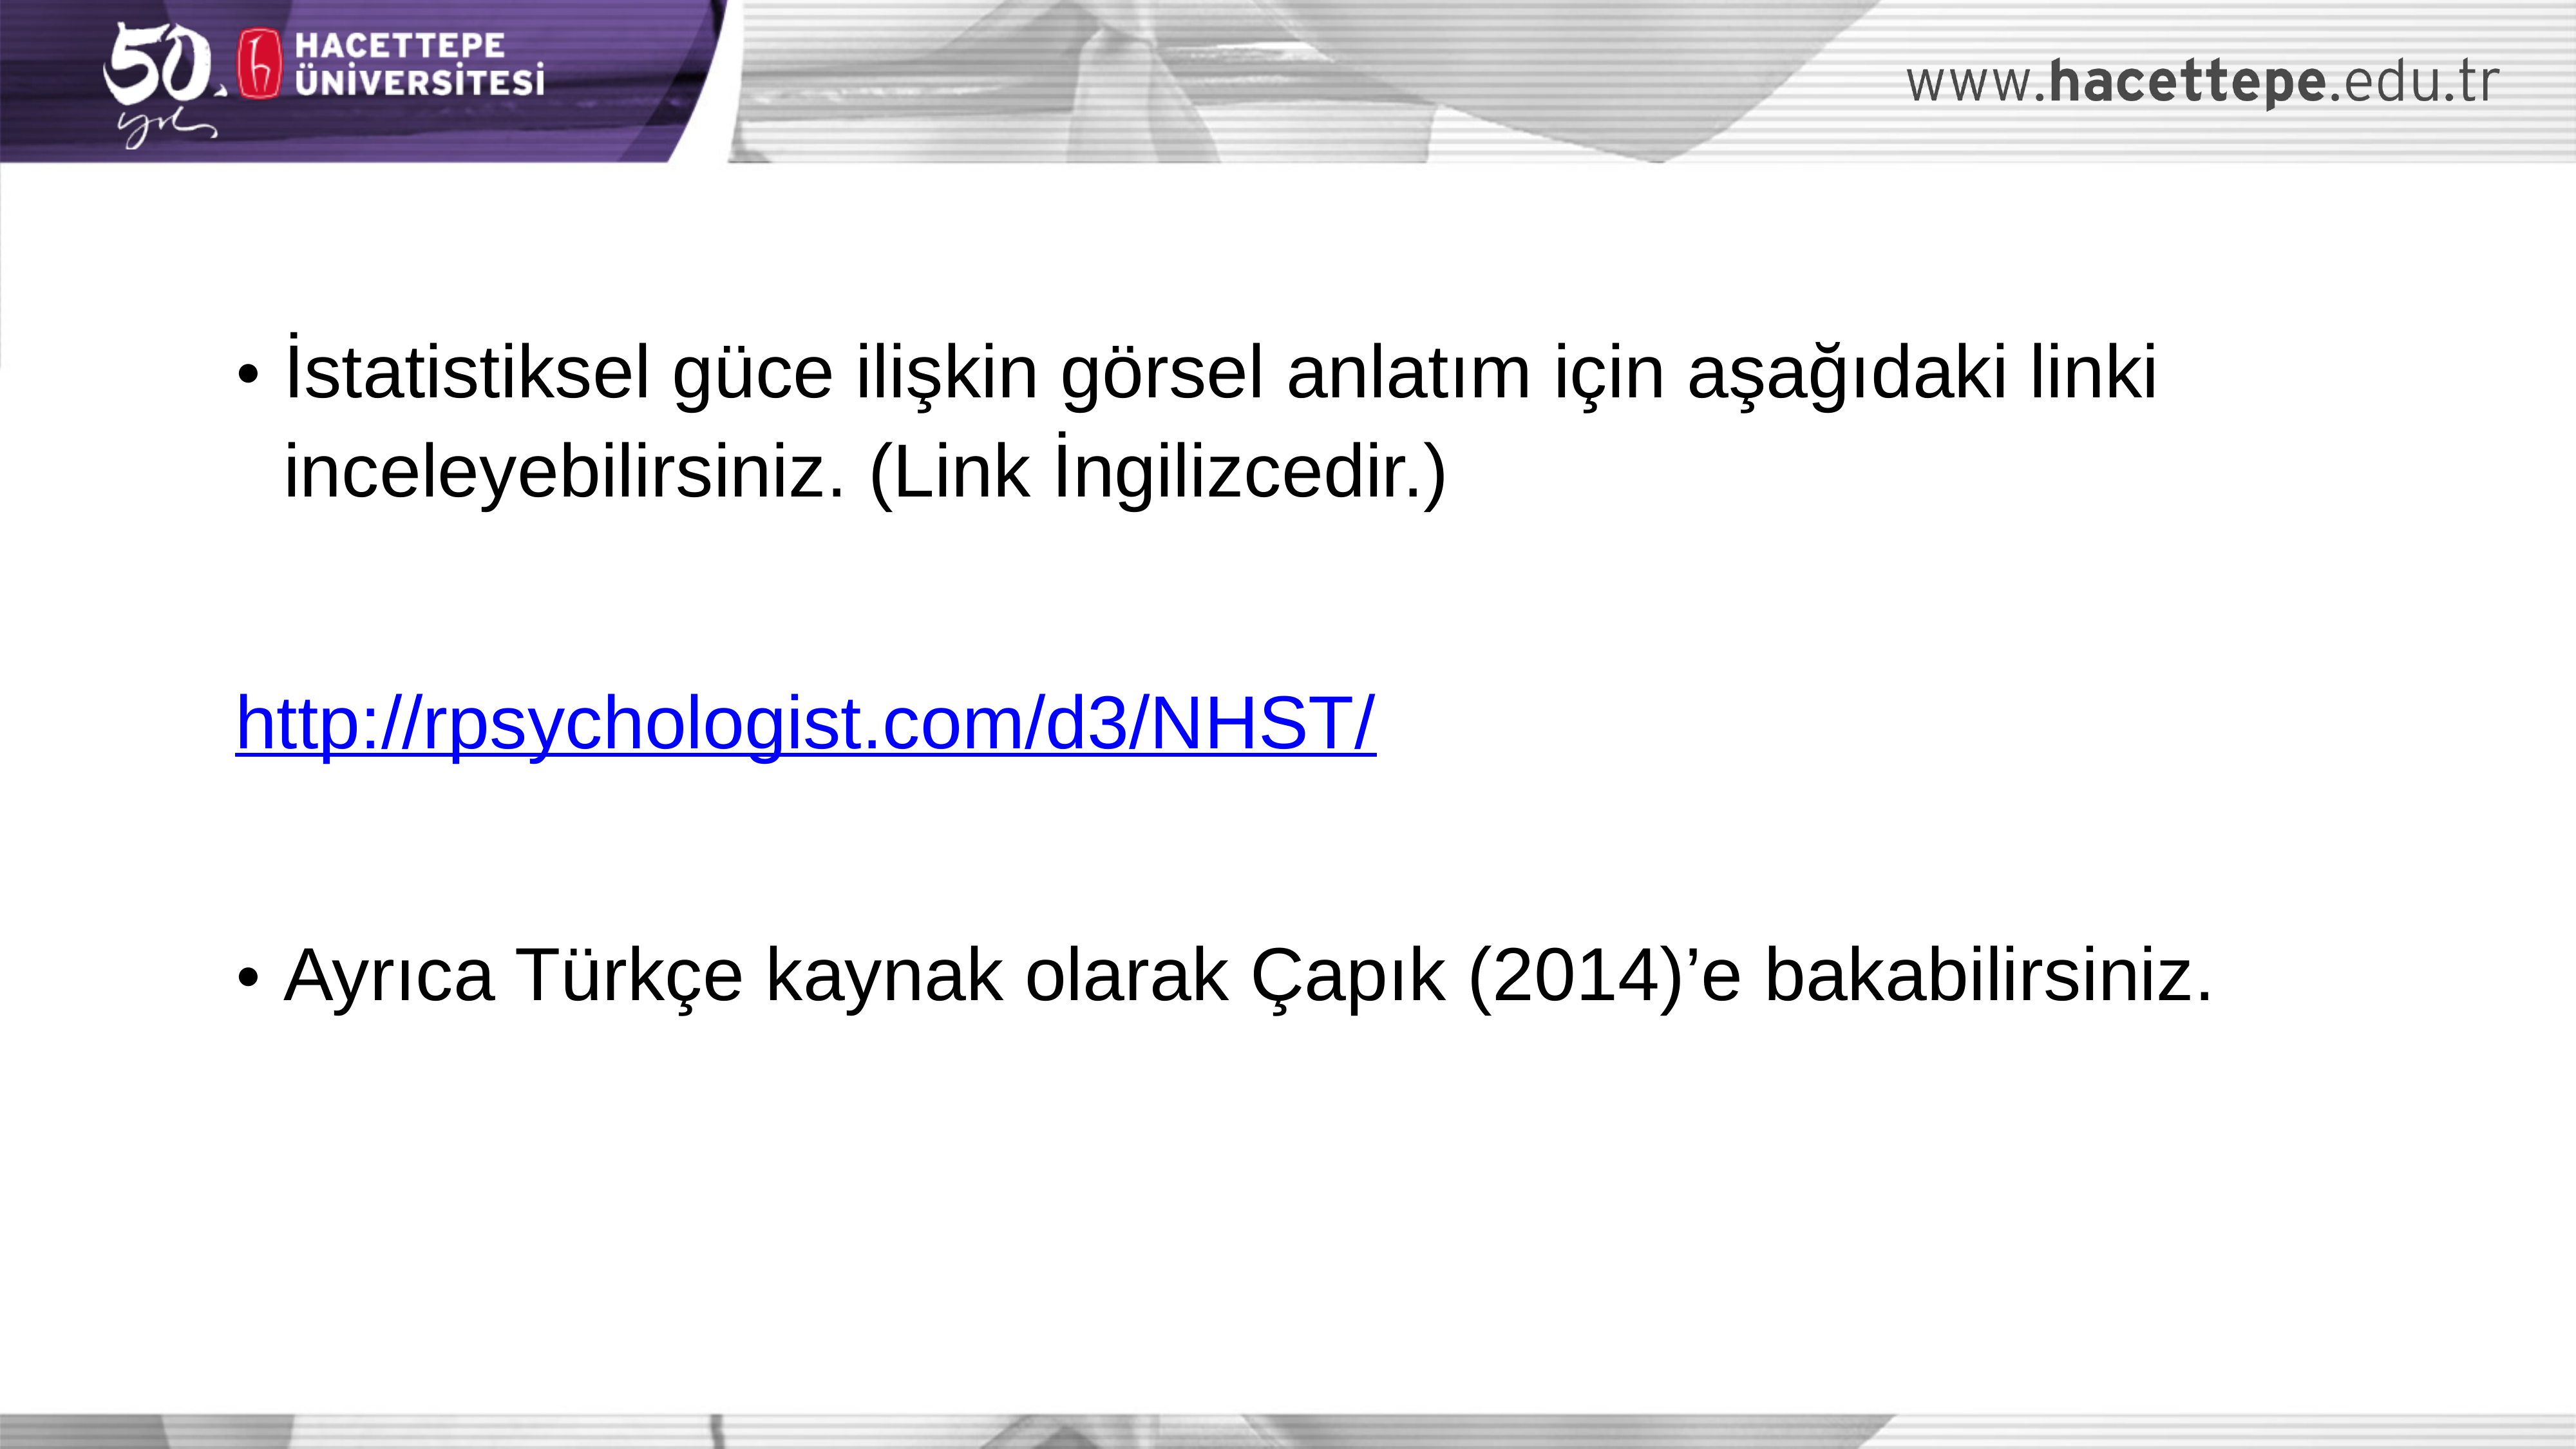

İstatistiksel güce ilişkin görsel anlatım için aşağıdaki linki inceleyebilirsiniz. (Link İngilizcedir.)

http://rpsychologist.com/d3/NHST/

Ayrıca Türkçe kaynak olarak Çapık (2014)’e bakabilirsiniz.